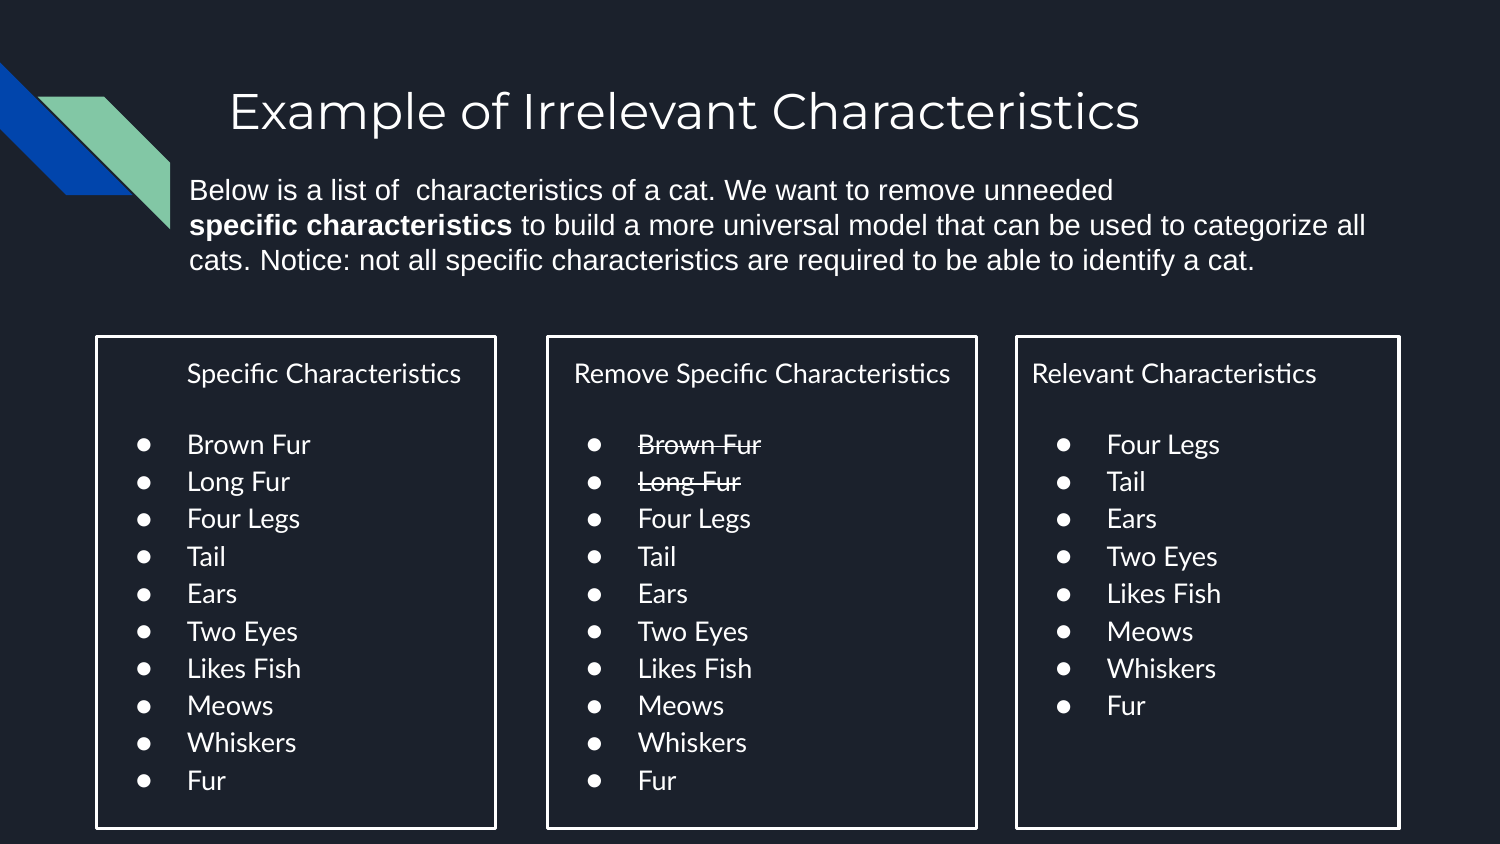

# Example of Irrelevant Characteristics
Below is a list of  characteristics of a cat. We want to remove unneeded
specific characteristics to build a more universal model that can be used to categorize all cats. Notice: not all specific characteristics are required to be able to identify a cat.
Specific Characteristics
Brown Fur
Long Fur
Four Legs
Tail
Ears
Two Eyes
Likes Fish
Meows
Whiskers
Fur
Remove Specific Characteristics
Brown Fur
Long Fur
Four Legs
Tail
Ears
Two Eyes
Likes Fish
Meows
Whiskers
Fur
Relevant Characteristics
Four Legs
Tail
Ears
Two Eyes
Likes Fish
Meows
Whiskers
Fur